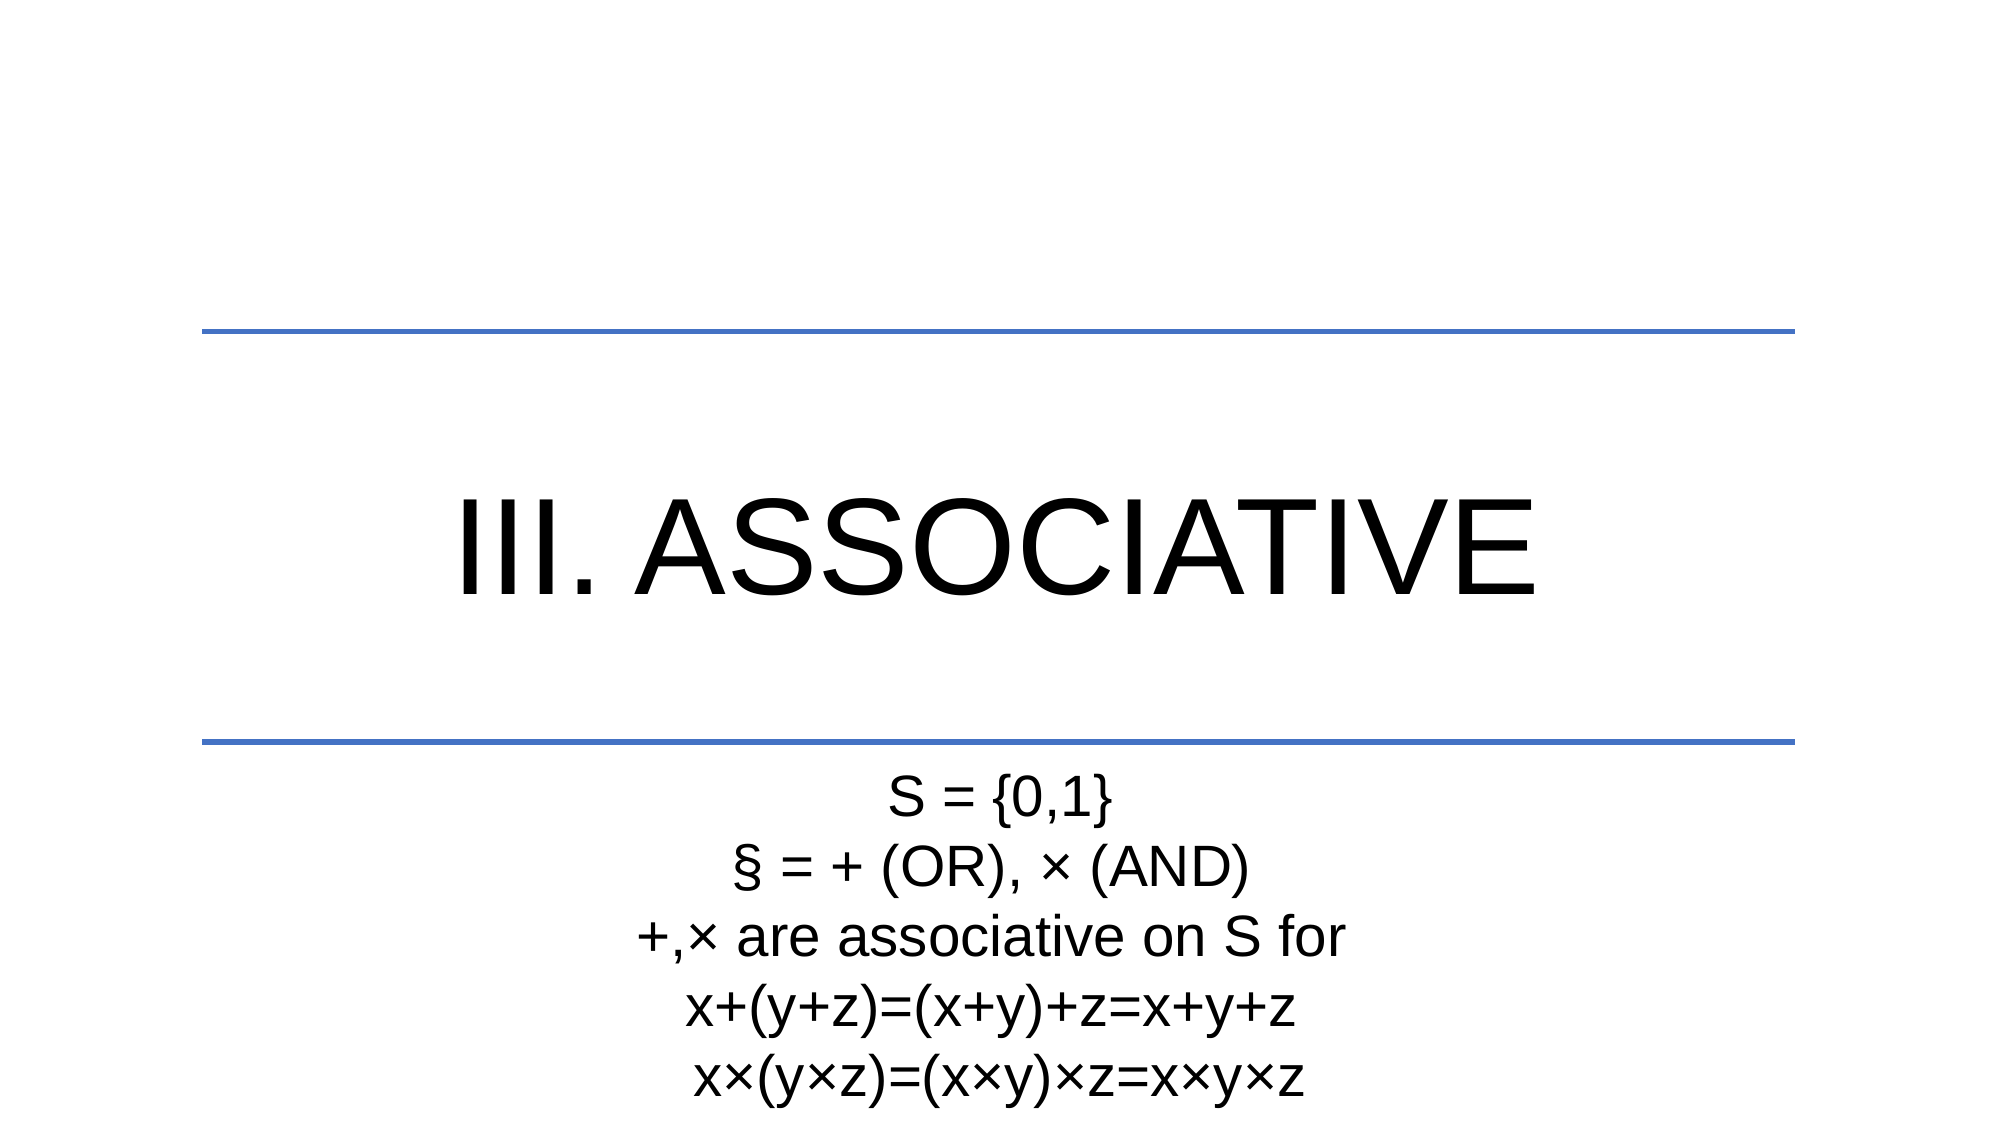

III. Associative
S = {0,1}
§ = + (OR), × (AND)
+,× are associative on S for
x+(y+z)=(x+y)+z=x+y+z
x×(y×z)=(x×y)×z=x×y×z